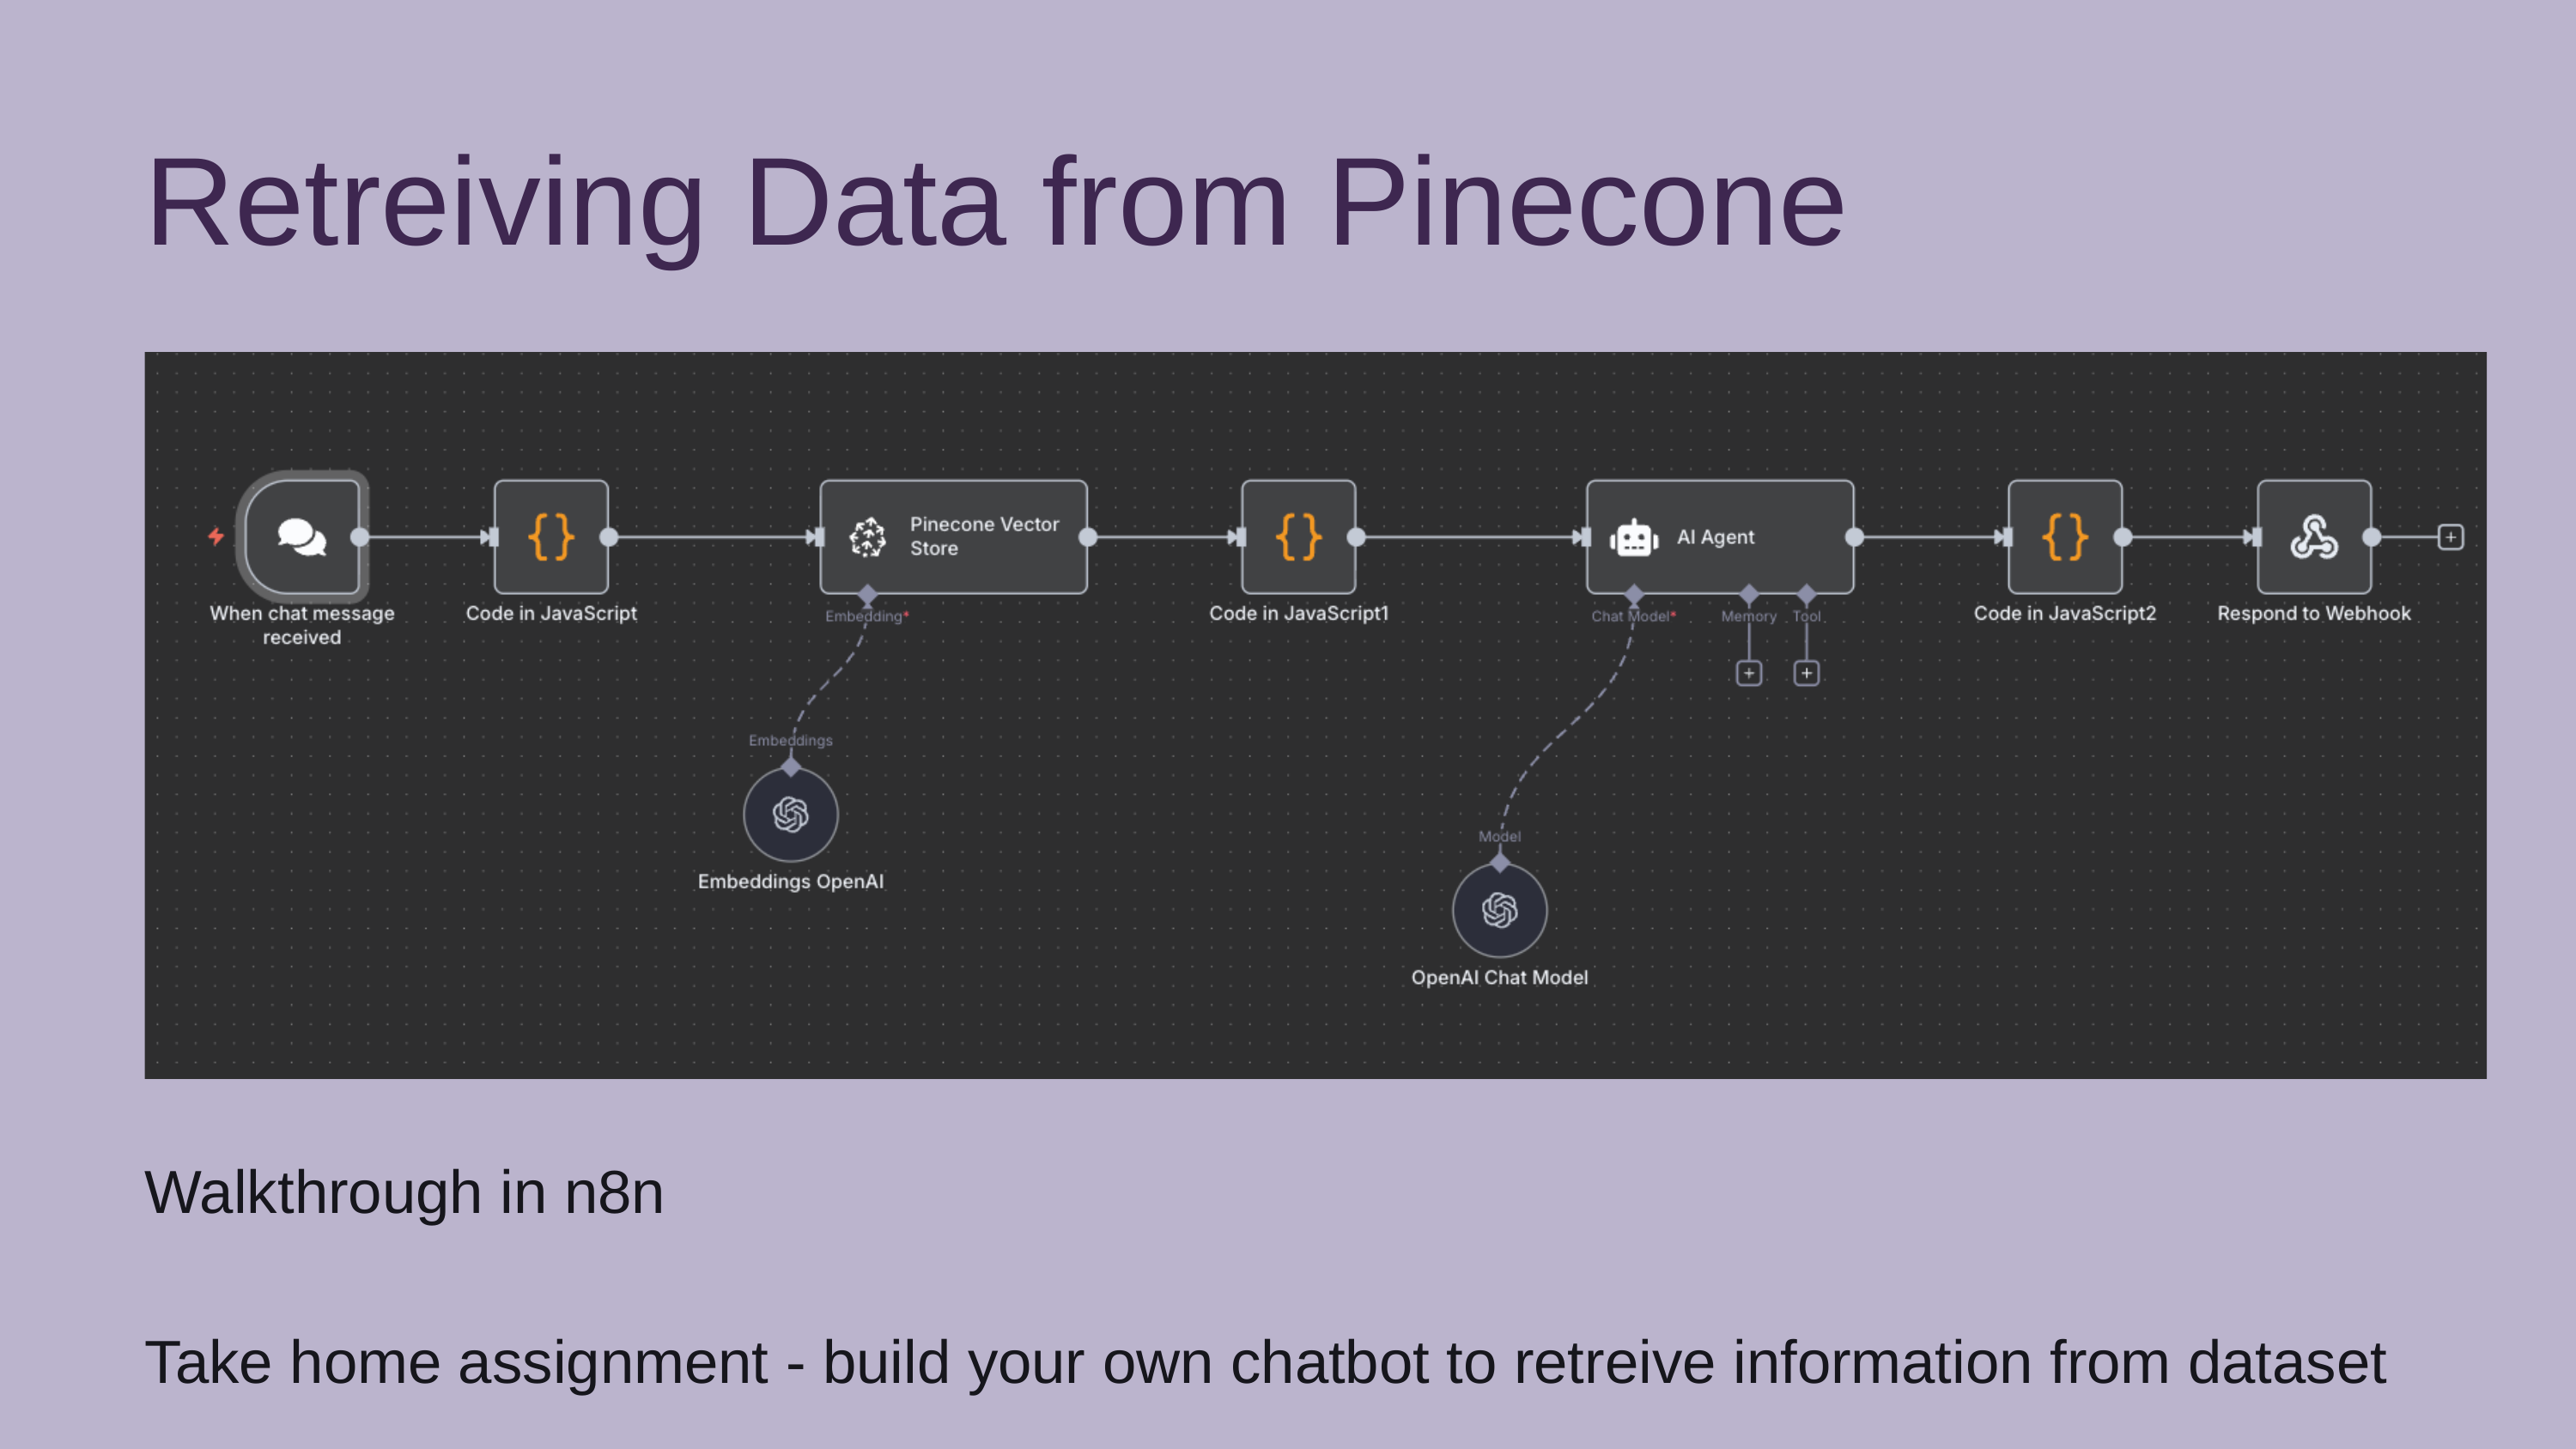

Retreiving Data from Pinecone

Walkthrough in n8n

Take home assignment - build your own chatbot to retreive information from dataset